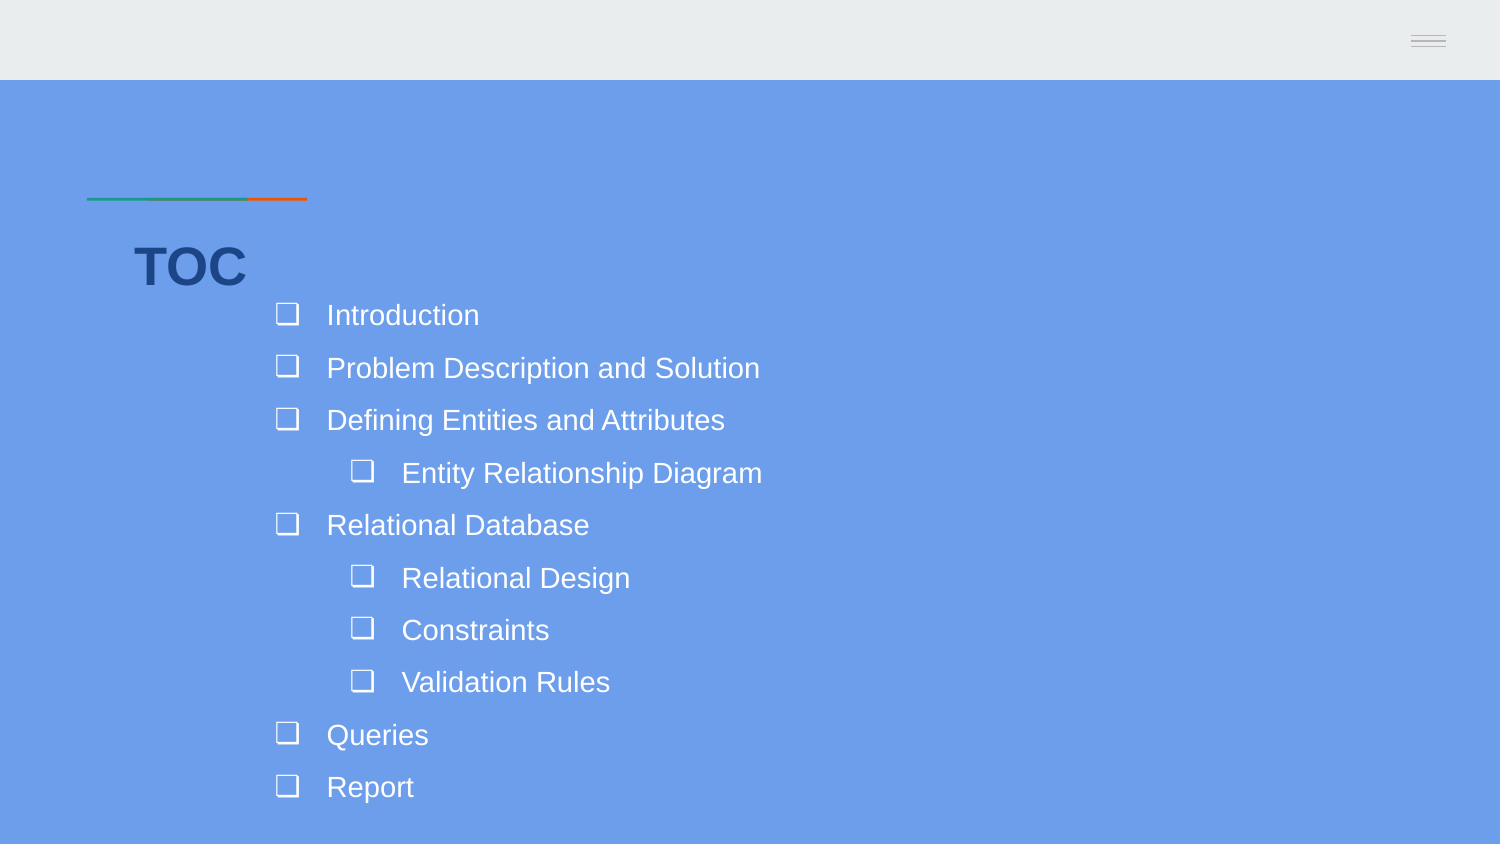

# TOC
Introduction
Problem Description and Solution
Defining Entities and Attributes
Entity Relationship Diagram
Relational Database
Relational Design
Constraints
Validation Rules
Queries
Report